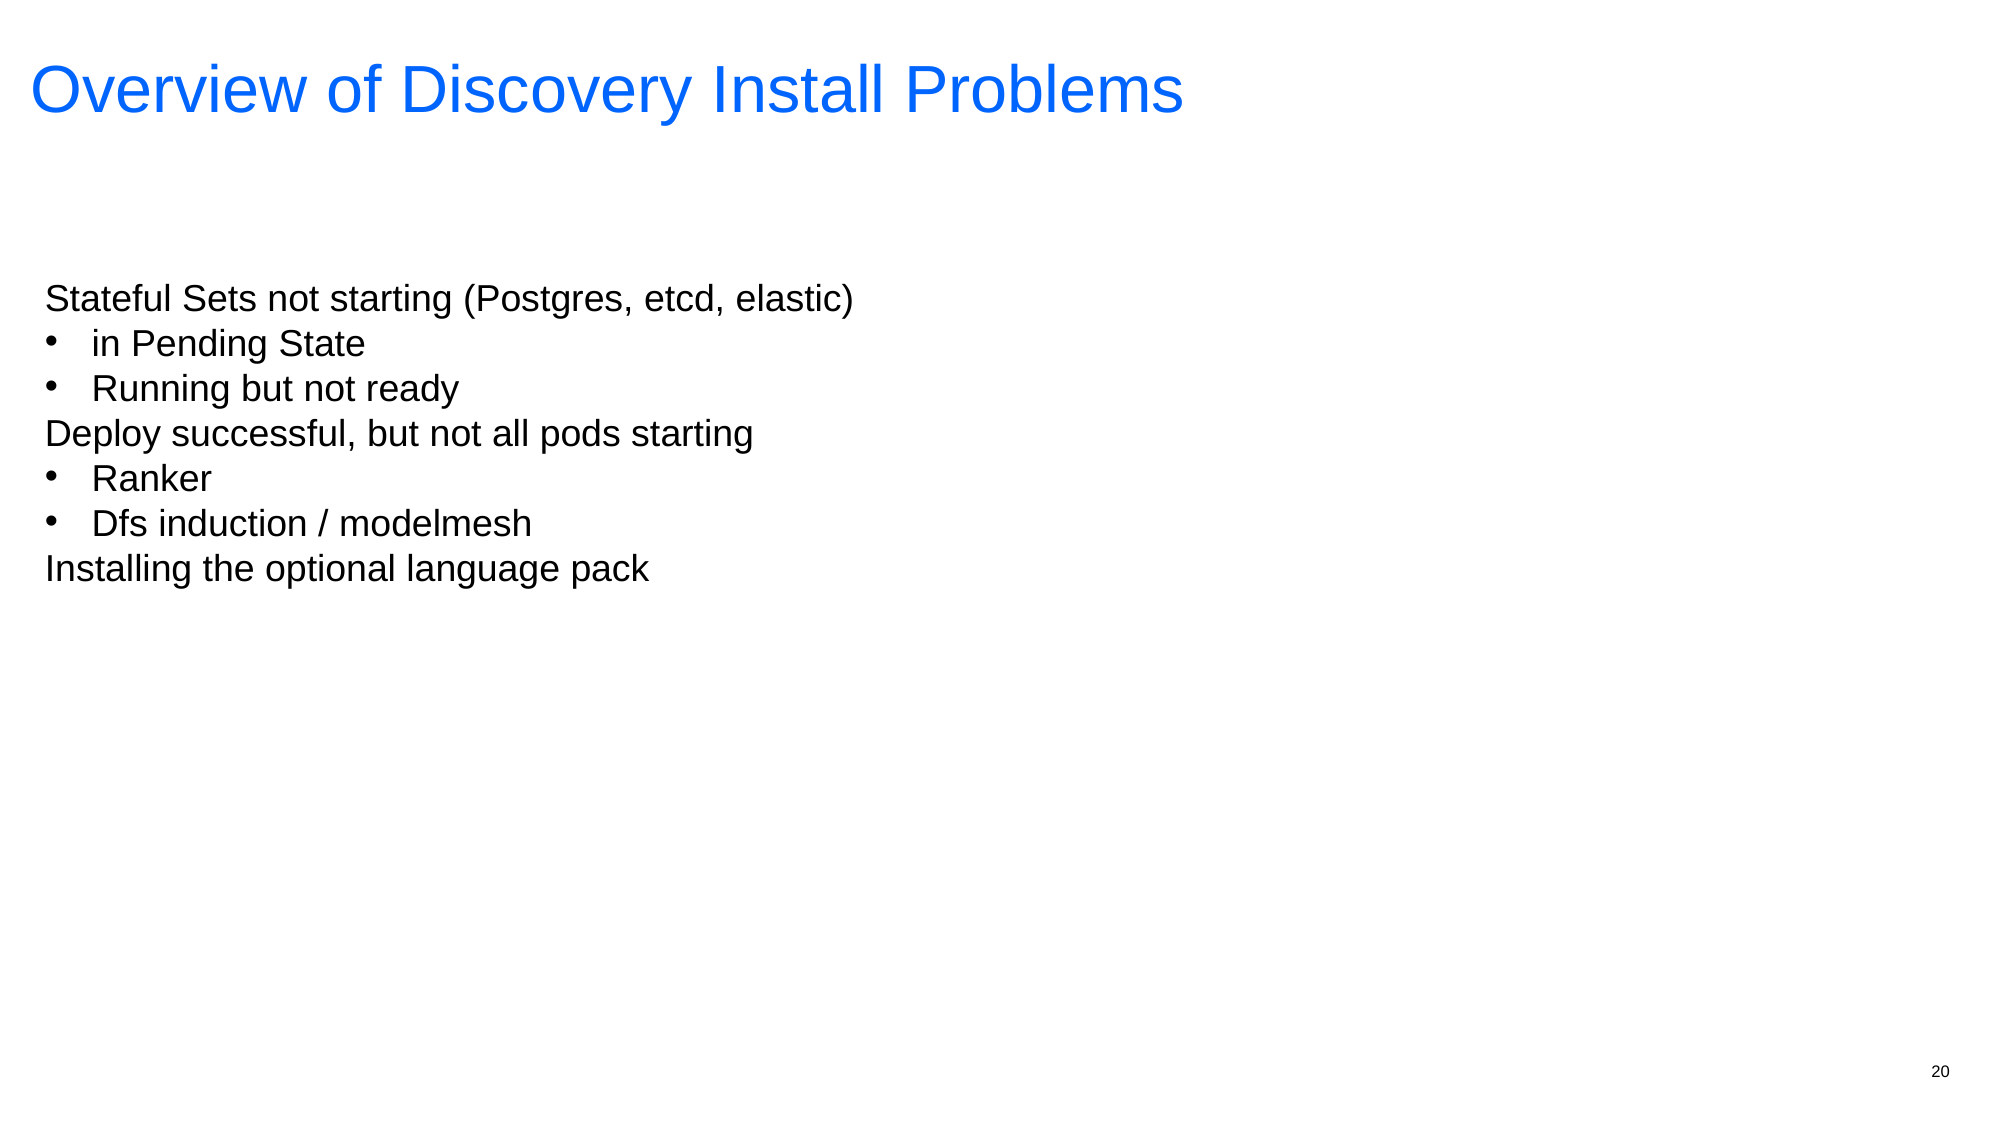

Overview of Discovery Install Problems

Stateful Sets not starting (Postgres, etcd, elastic)
in Pending State
Running but not ready
Deploy successful, but not all pods starting
Ranker
Dfs induction / modelmesh
Installing the optional language pack

20